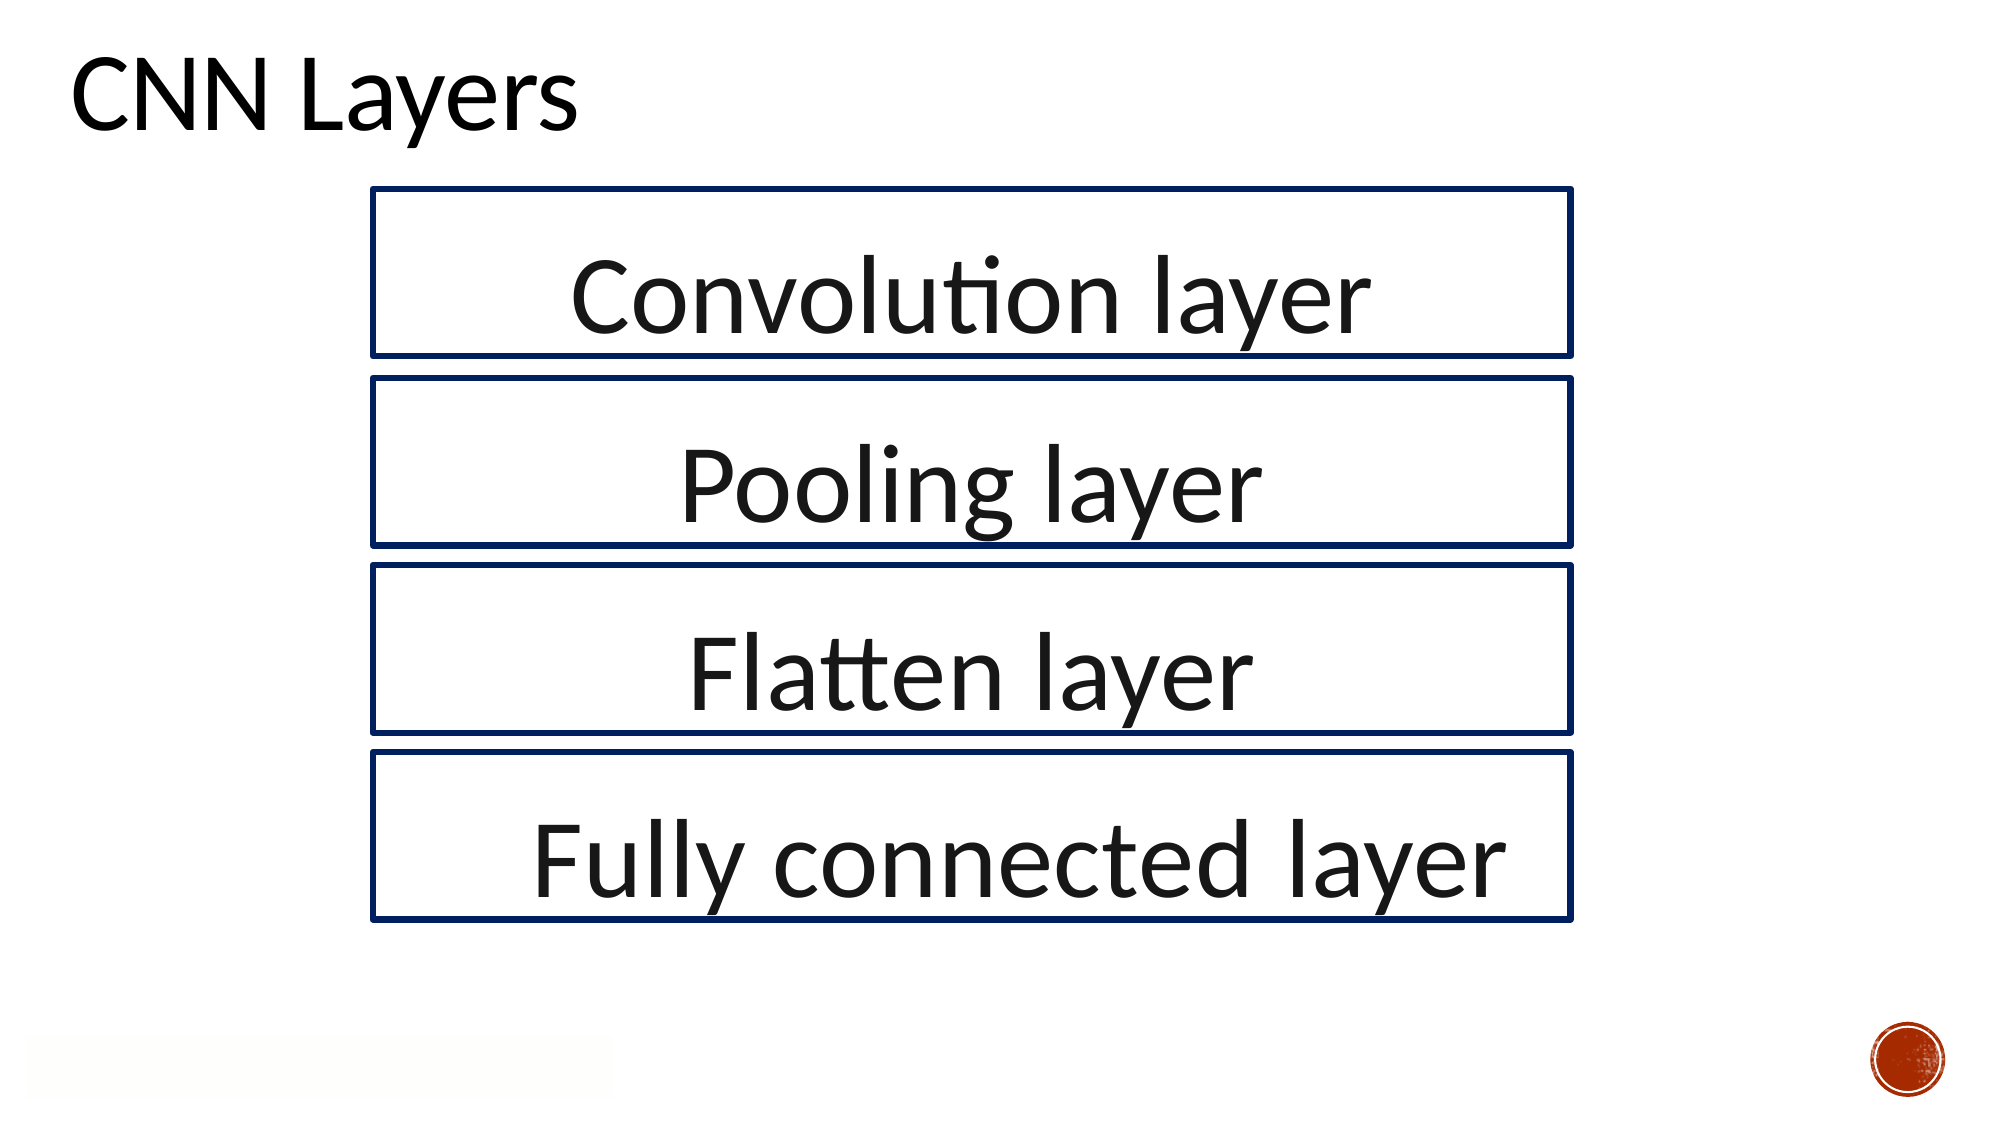

CNN Layers
Convolution layer
Pooling layer
Flatten layer
Fully connected layer

29